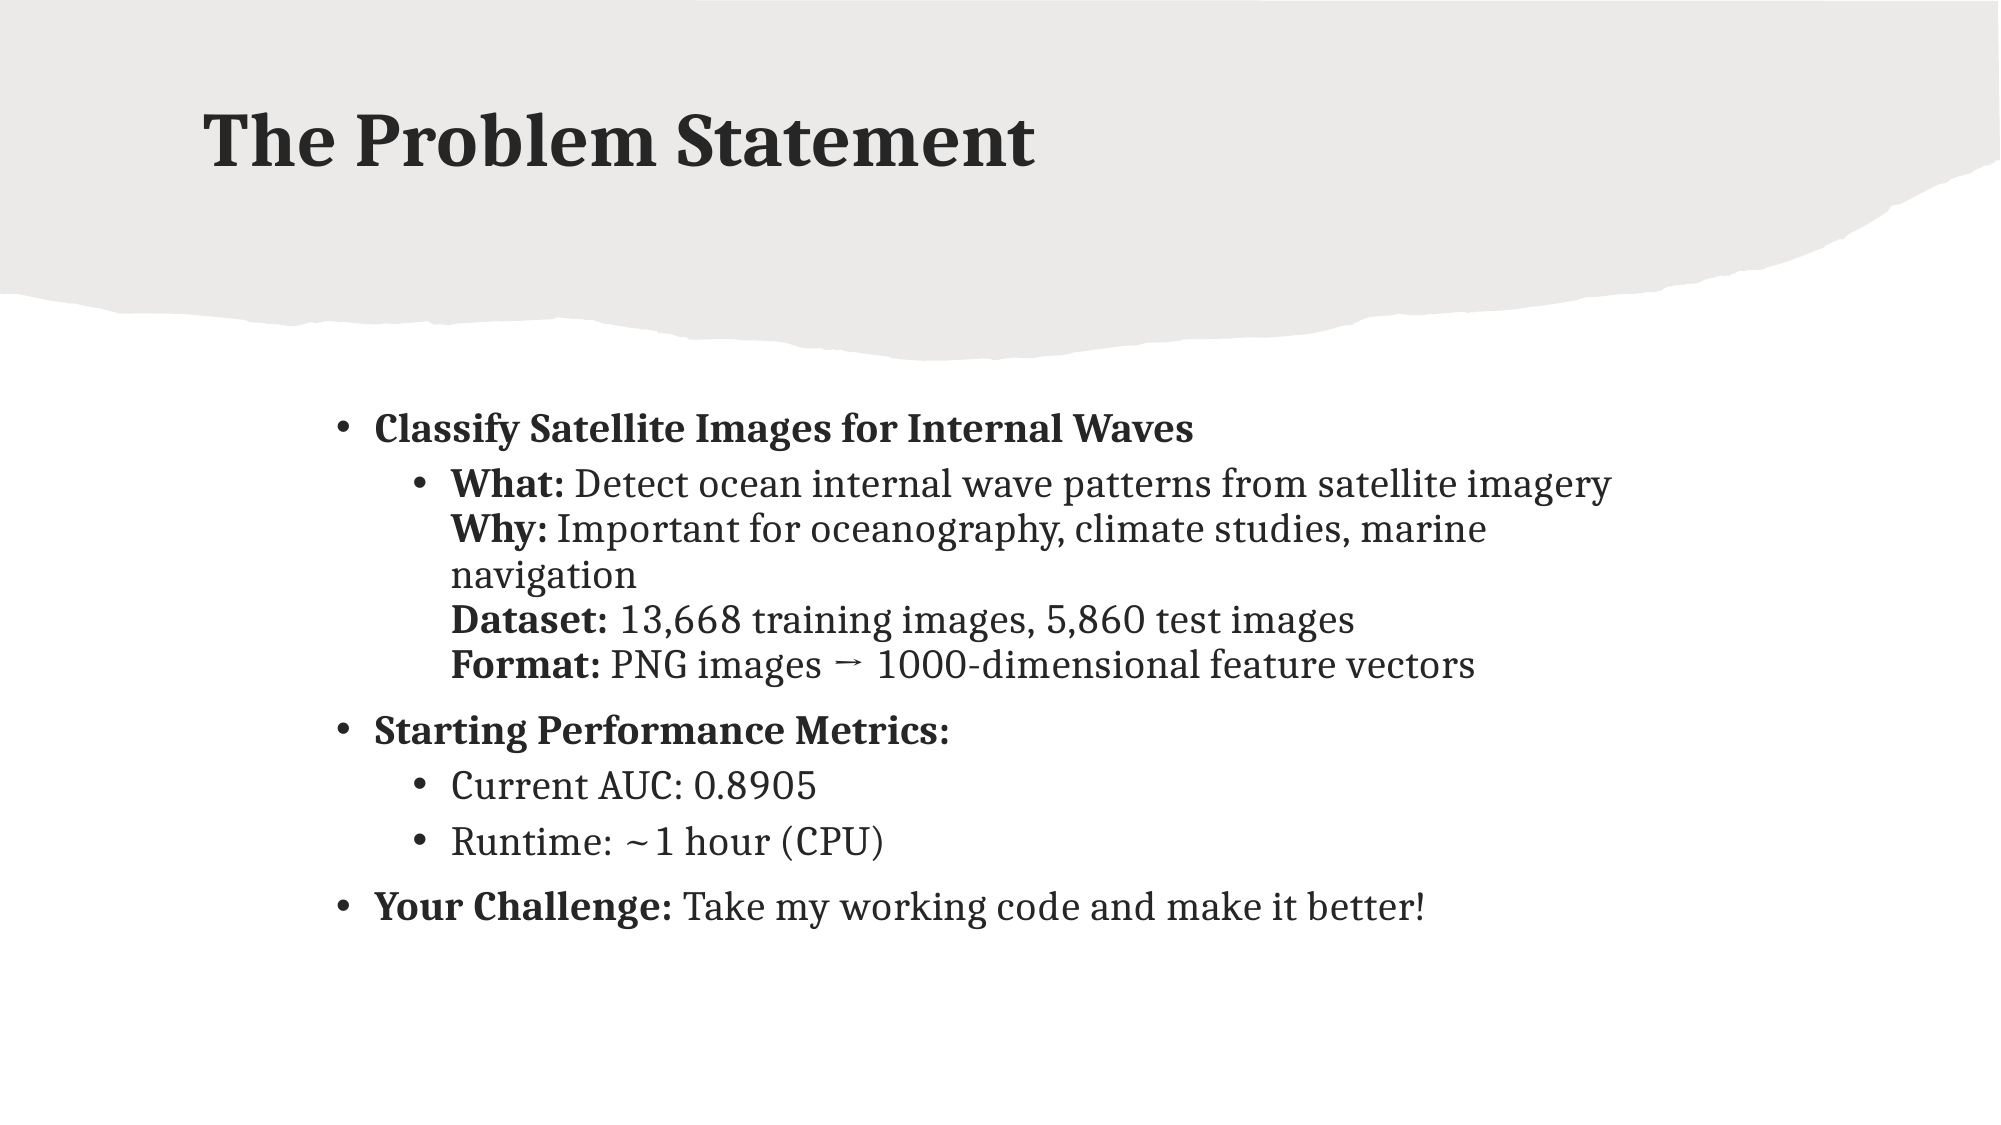

# The Problem Statement
Classify Satellite Images for Internal Waves
What: Detect ocean internal wave patterns from satellite imagery
Why: Important for oceanography, climate studies, marine navigation
Dataset: 13,668 training images, 5,860 test images
Format: PNG images → 1000-dimensional feature vectors
Starting Performance Metrics:
Current AUC: 0.8905
Runtime: ~1 hour (CPU)
Your Challenge: Take my working code and make it better!